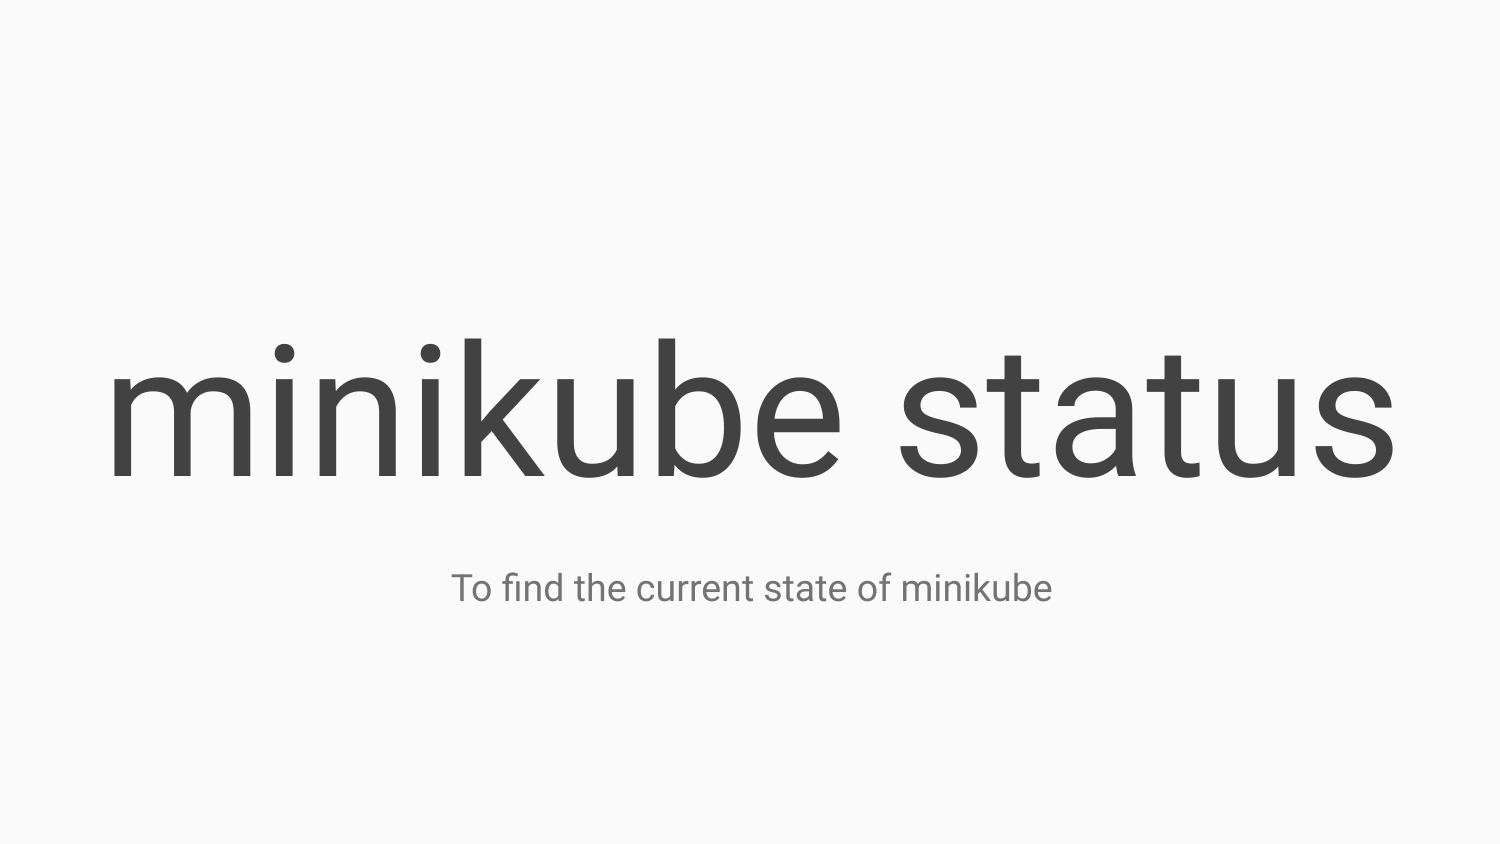

# minikube status
To find the current state of minikube